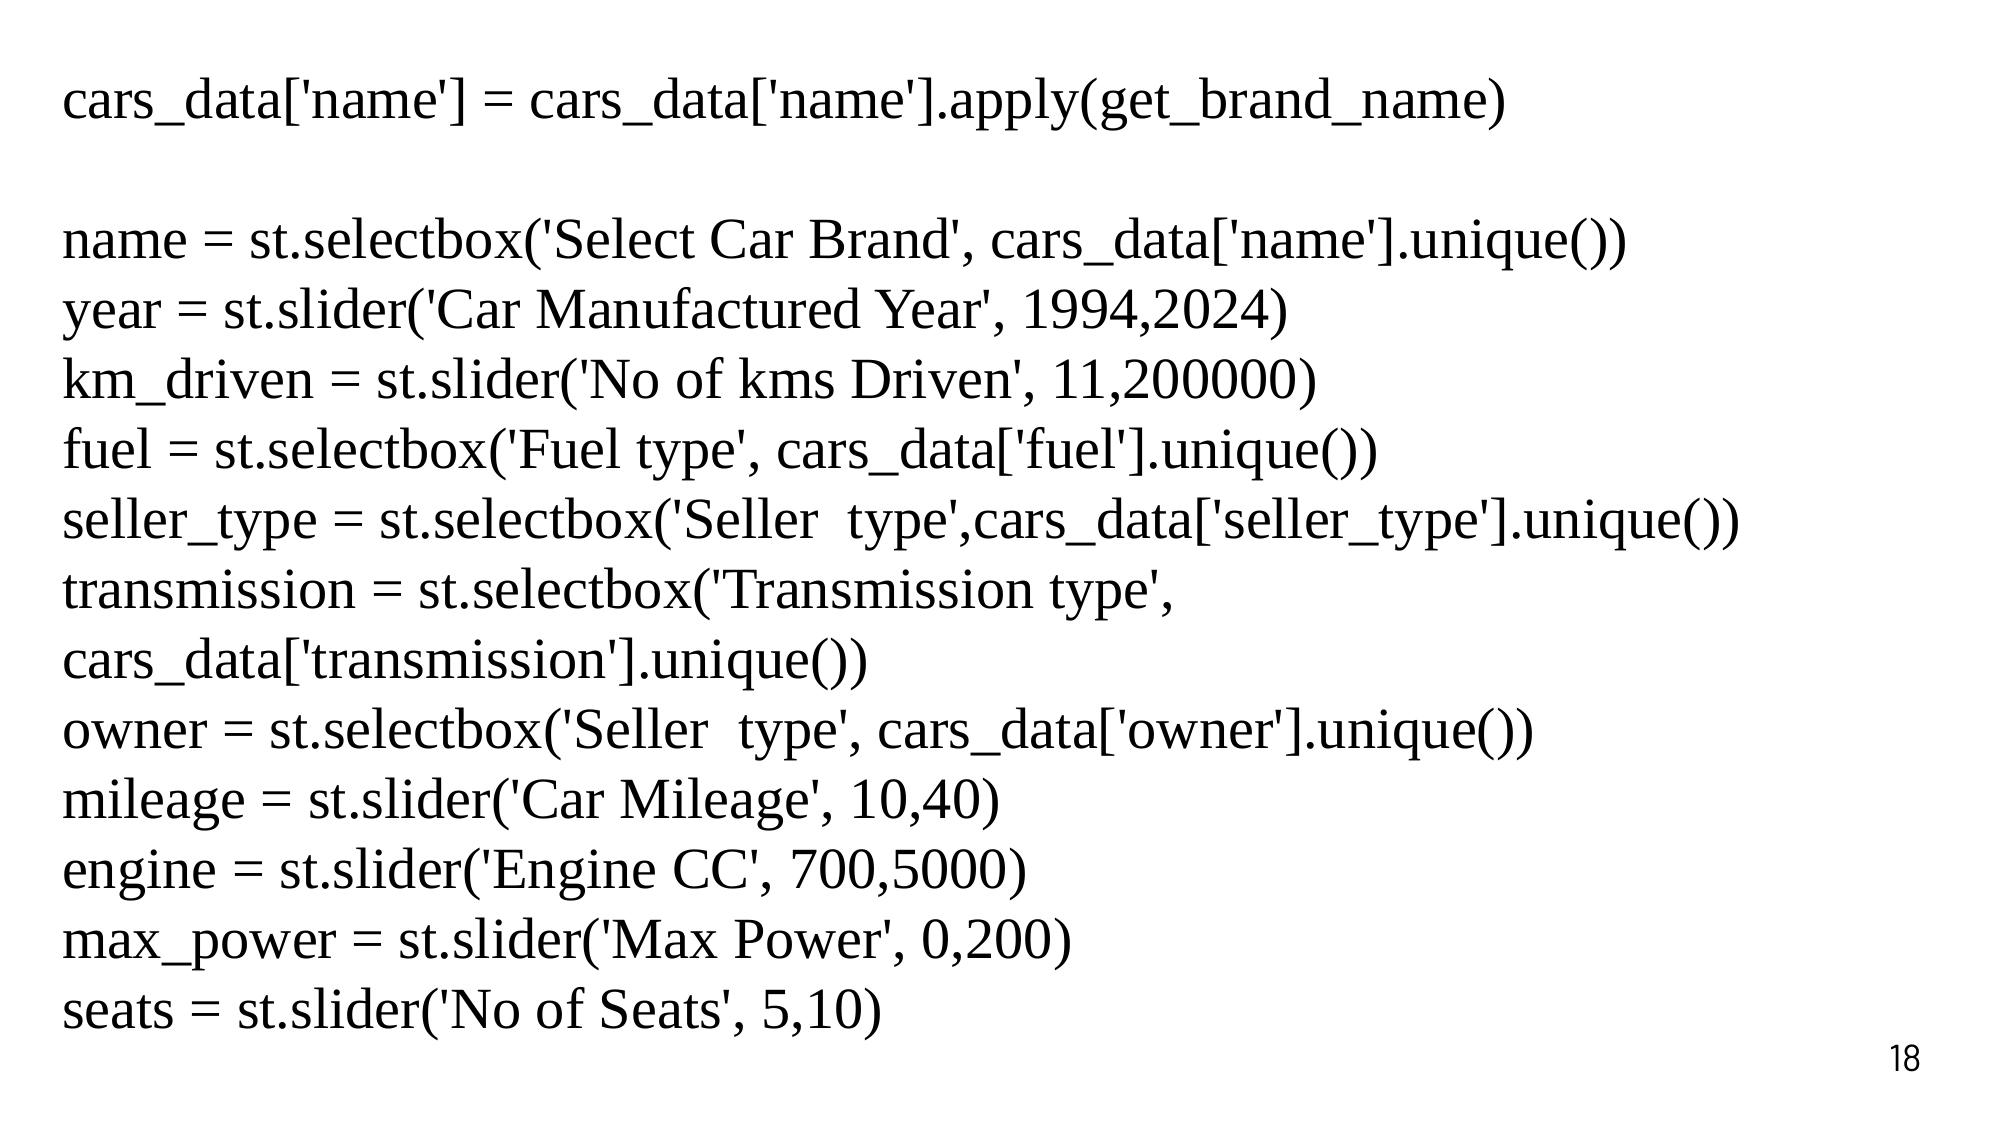

cars_data['name'] = cars_data['name'].apply(get_brand_name)

name = st.selectbox('Select Car Brand', cars_data['name'].unique())
year = st.slider('Car Manufactured Year', 1994,2024)
km_driven = st.slider('No of kms Driven', 11,200000)
fuel = st.selectbox('Fuel type', cars_data['fuel'].unique())
seller_type = st.selectbox('Seller  type',cars_data['seller_type'].unique())
transmission = st.selectbox('Transmission type', cars_data['transmission'].unique())
owner = st.selectbox('Seller  type', cars_data['owner'].unique())
mileage = st.slider('Car Mileage', 10,40)
engine = st.slider('Engine CC', 700,5000)
max_power = st.slider('Max Power', 0,200)
seats = st.slider('No of Seats', 5,10)
18